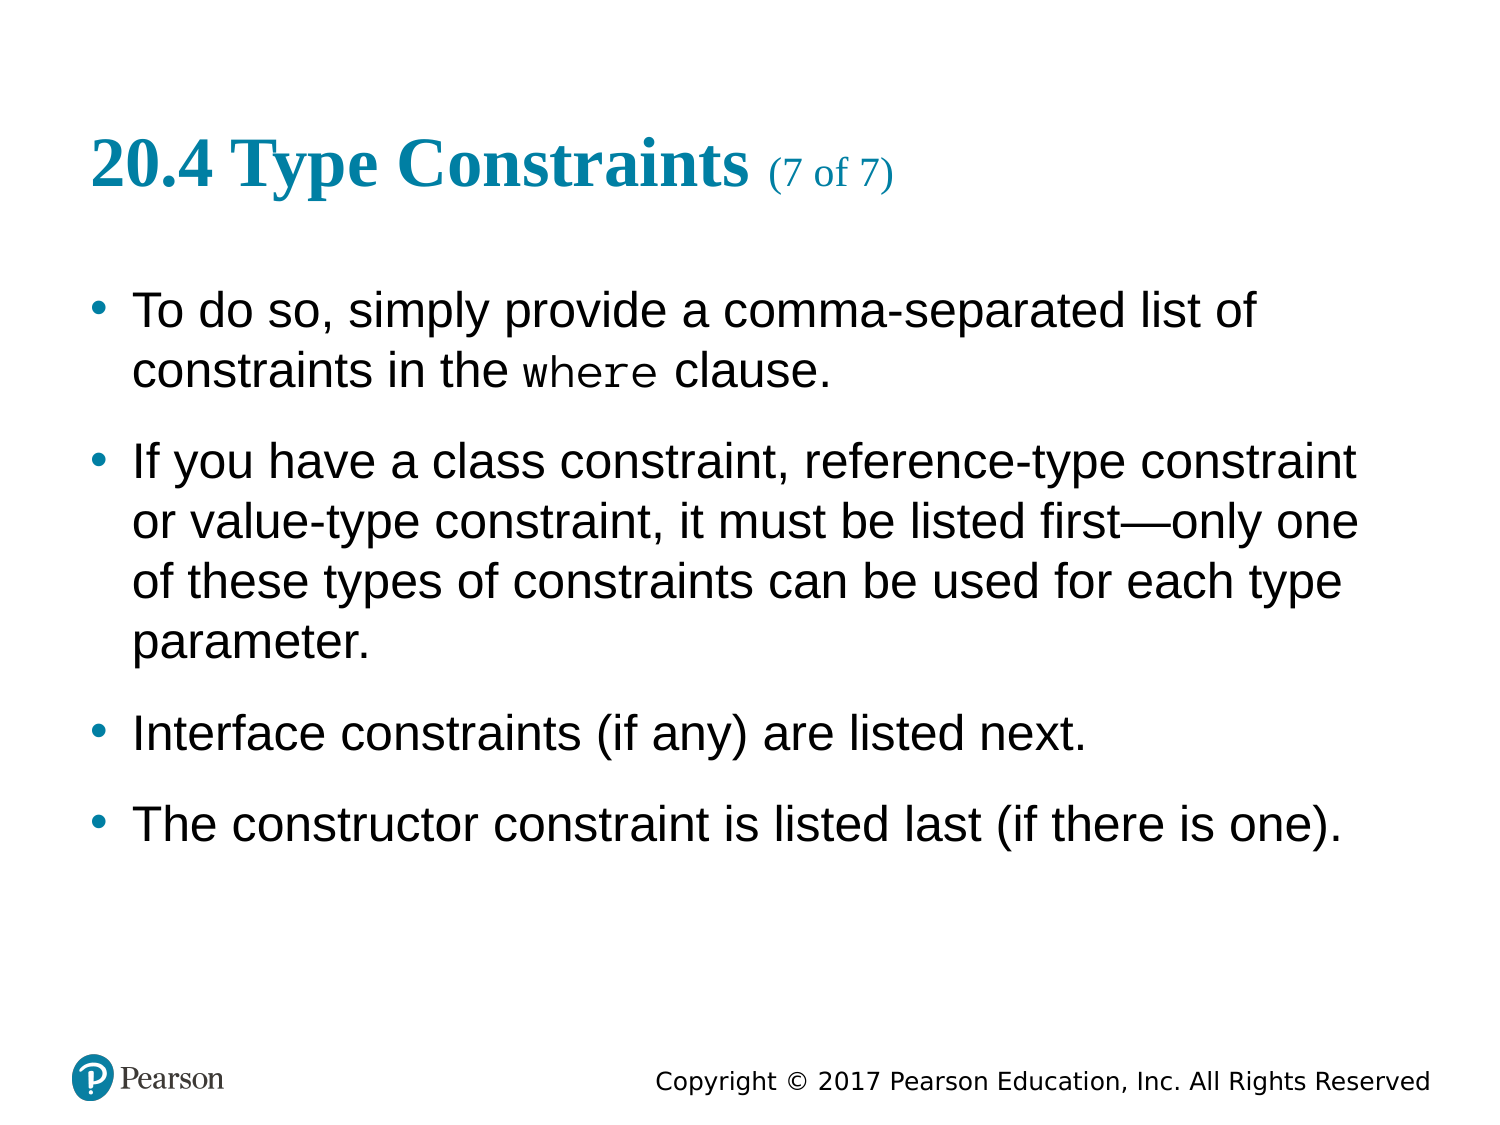

# 20.4 Type Constraints (7 of 7)
To do so, simply provide a comma-separated list of constraints in the where clause.
If you have a class constraint, reference-type constraint or value-type constraint, it must be listed first—only one of these types of constraints can be used for each type parameter.
Interface constraints (if any) are listed next.
The constructor constraint is listed last (if there is one).